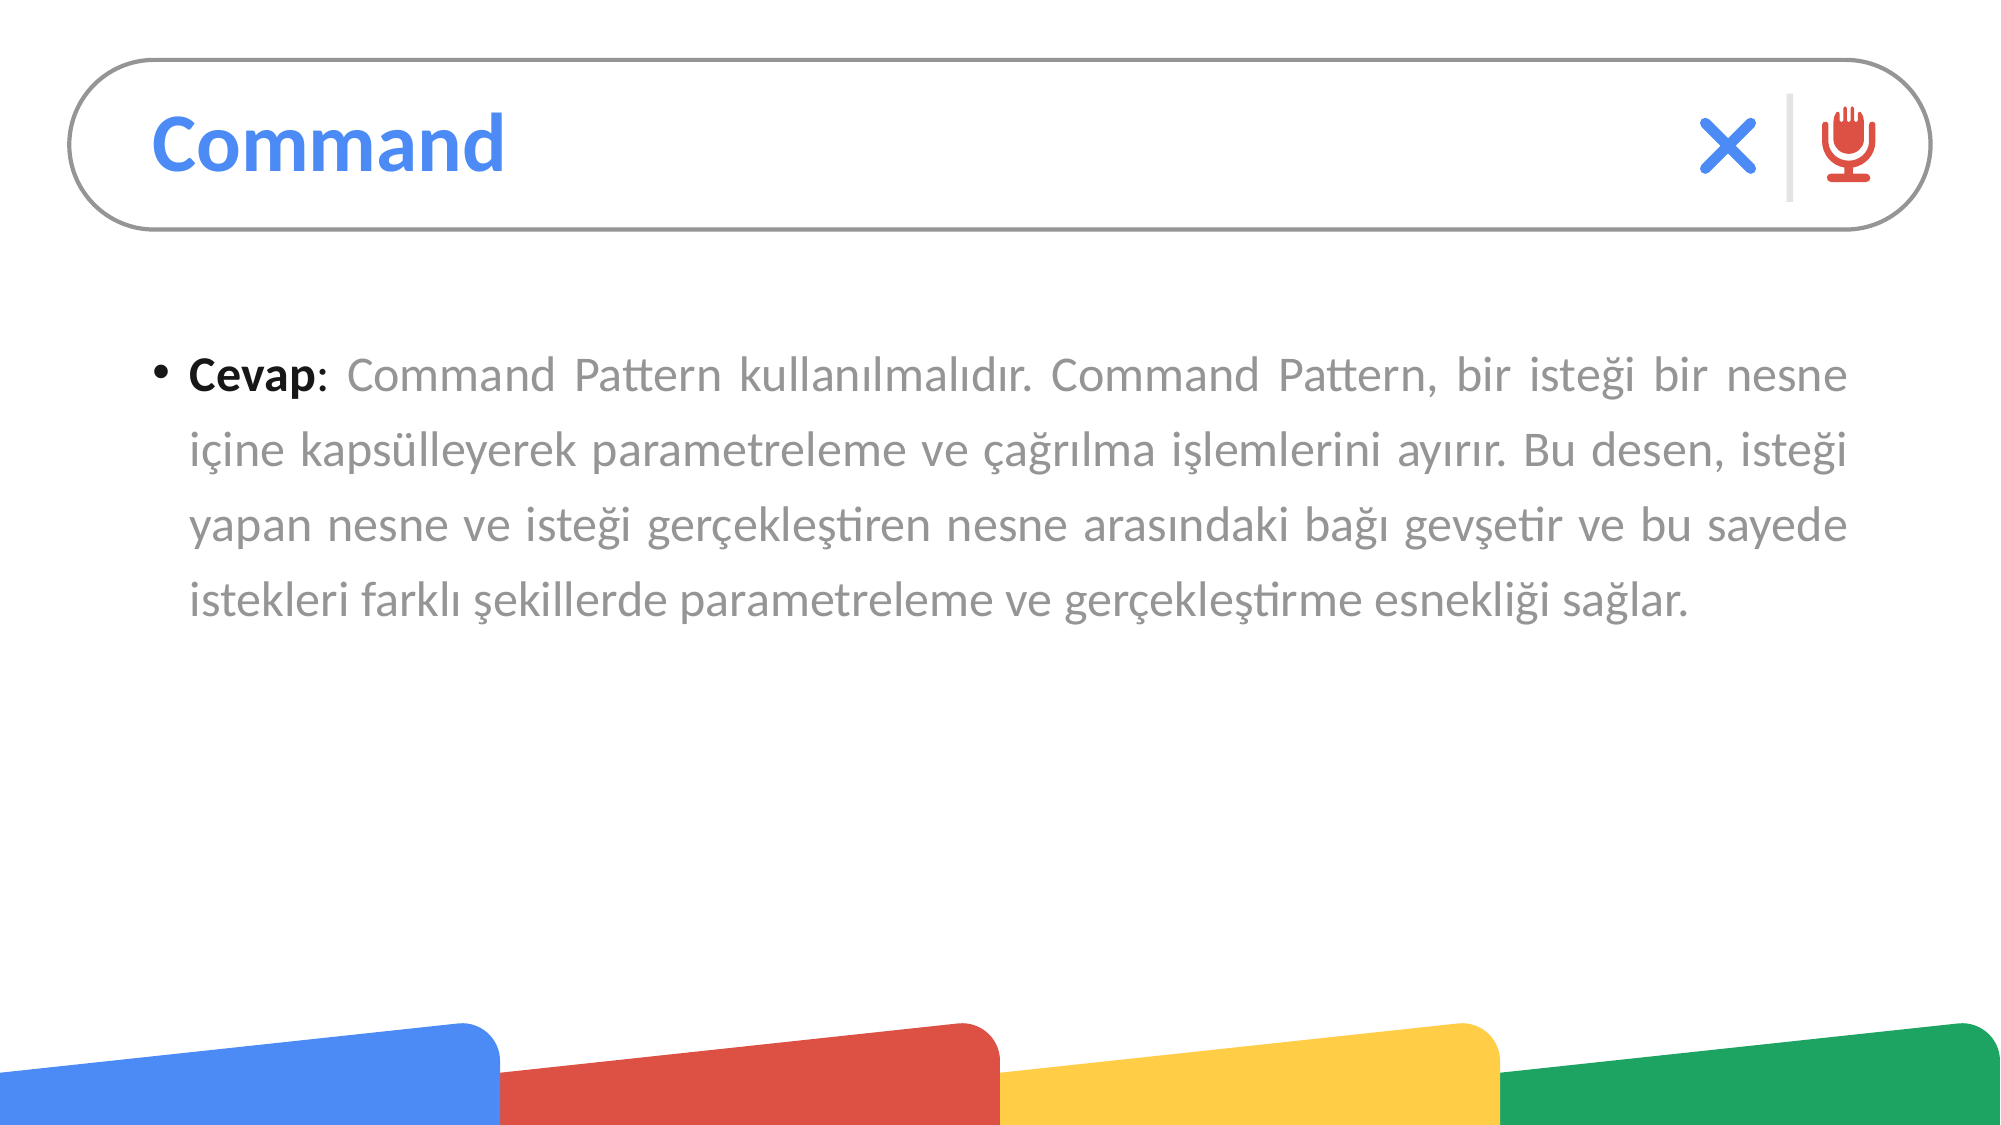

# Command

Cevap: Command Pattern kullanılmalıdır. Command Pattern, bir isteği bir nesne içine kapsülleyerek parametreleme ve çağrılma işlemlerini ayırır. Bu desen, isteği yapan nesne ve isteği gerçekleştiren nesne arasındaki bağı gevşetir ve bu sayede istekleri farklı şekillerde parametreleme ve gerçekleştirme esnekliği sağlar.